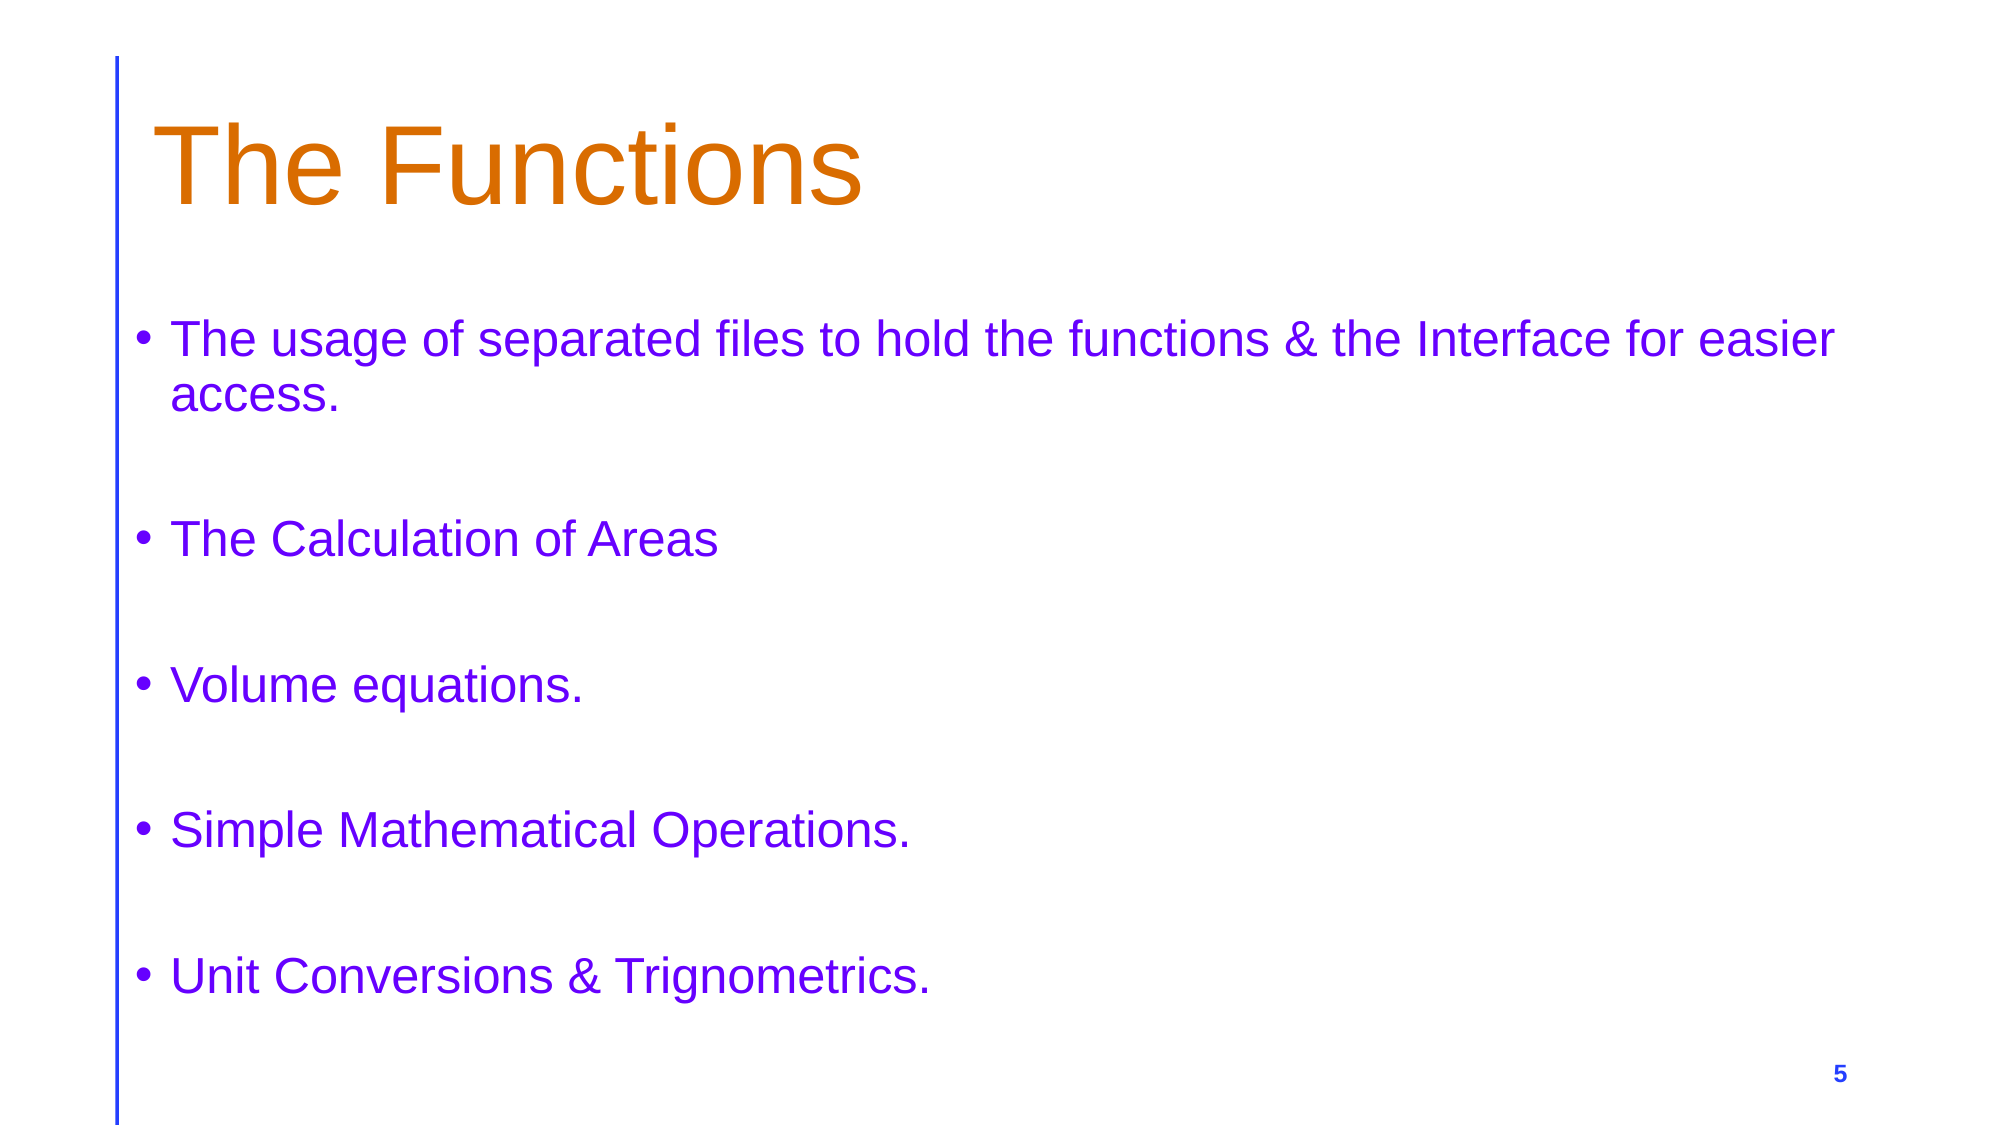

# The Functions
The usage of separated files to hold the functions & the Interface for easier access.

The Calculation of Areas

Volume equations.

Simple Mathematical Operations.

Unit Conversions & Trignometrics.
5